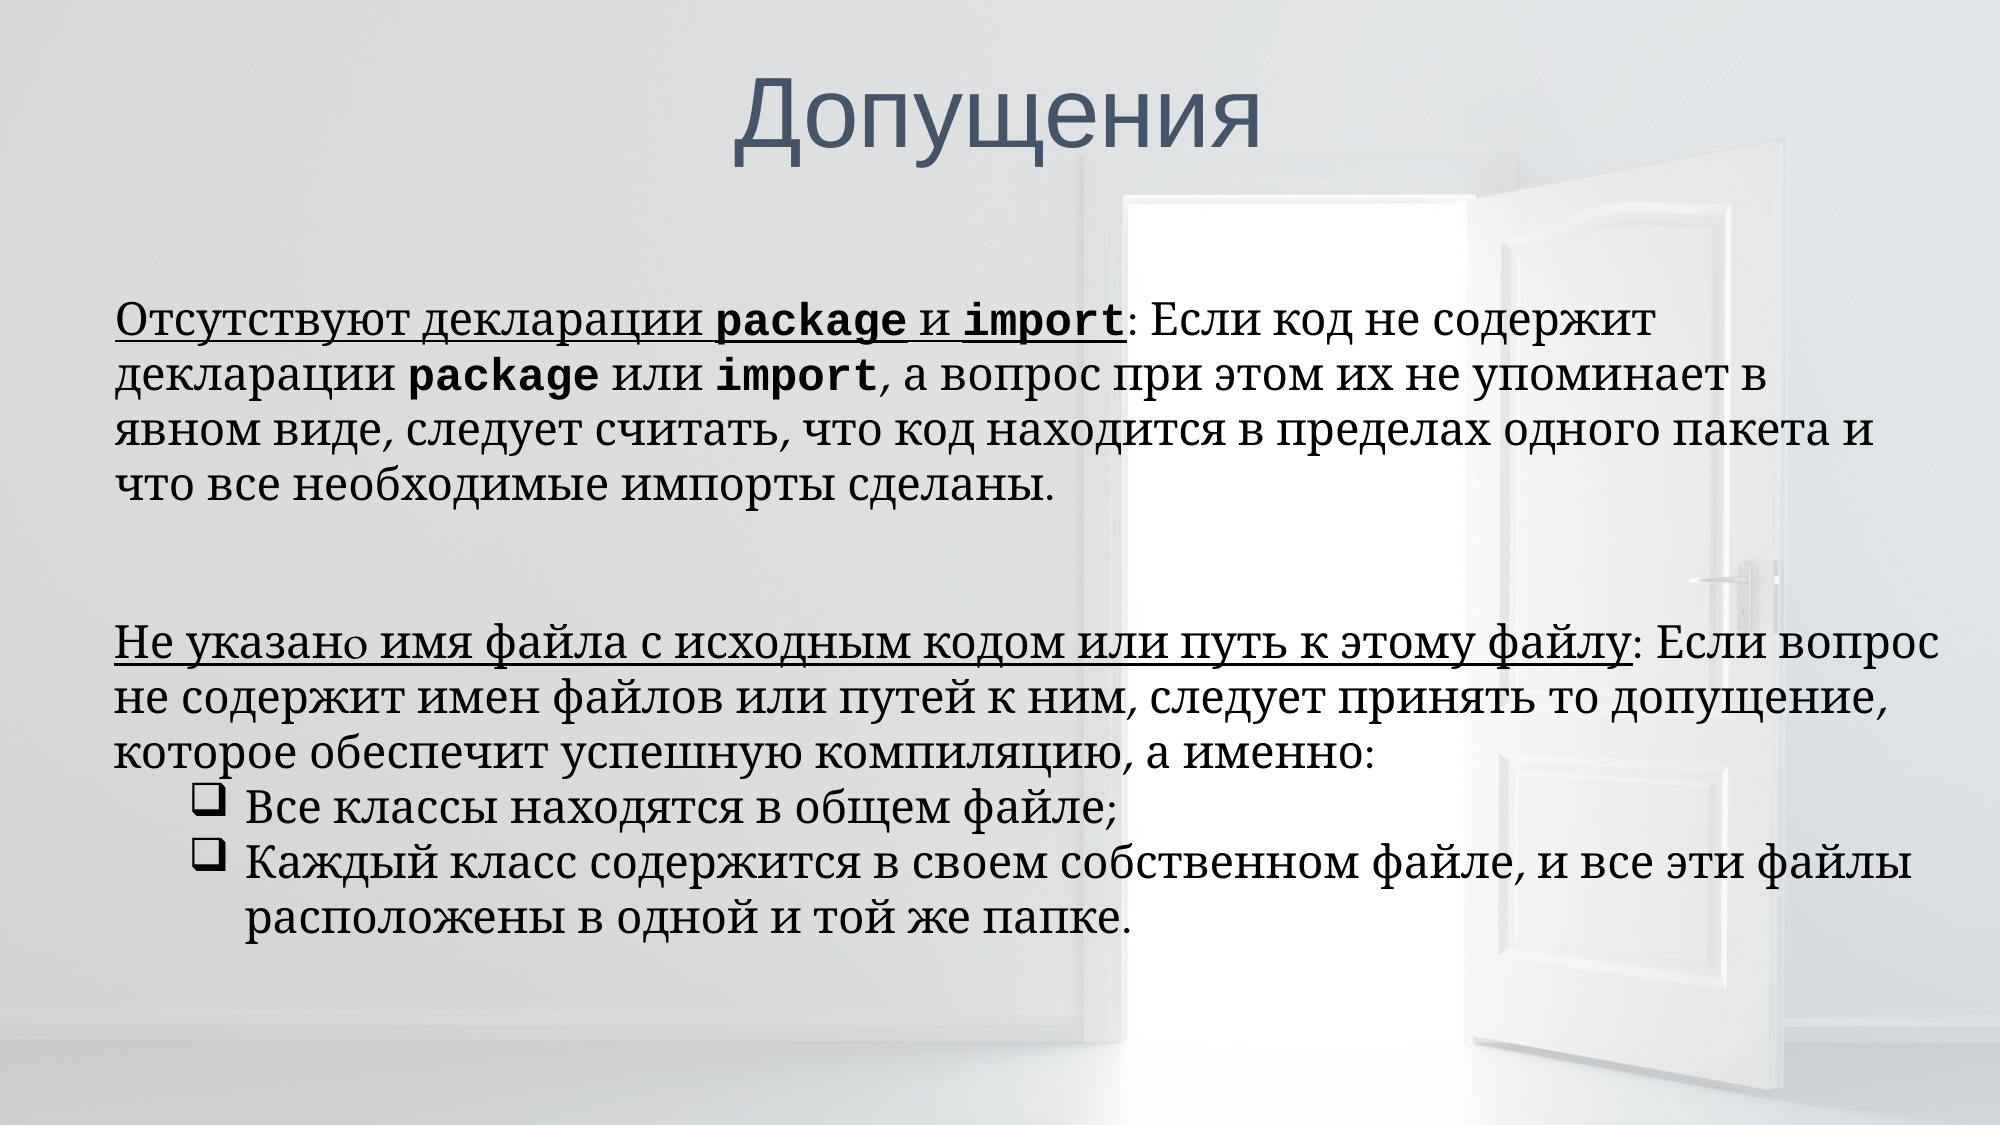

# Допущения
Отсутствуют декларации package и import: Если код не содержит декларации package или import, а вопрос при этом их не упоминает в явном виде, следует считать, что код находится в пределах одного пакета и что все необходимые импорты сделаны.
Не указанo имя файла с исходным кодом или путь к этому файлу: Если вопрос не содержит имен файлов или путей к ним, следует принять то допущение, которое обеспечит успешную компиляцию, а именно:
Все классы находятся в общем файле;
Каждый класс содержится в своем собственном файле, и все эти файлы расположены в одной и той же папке.